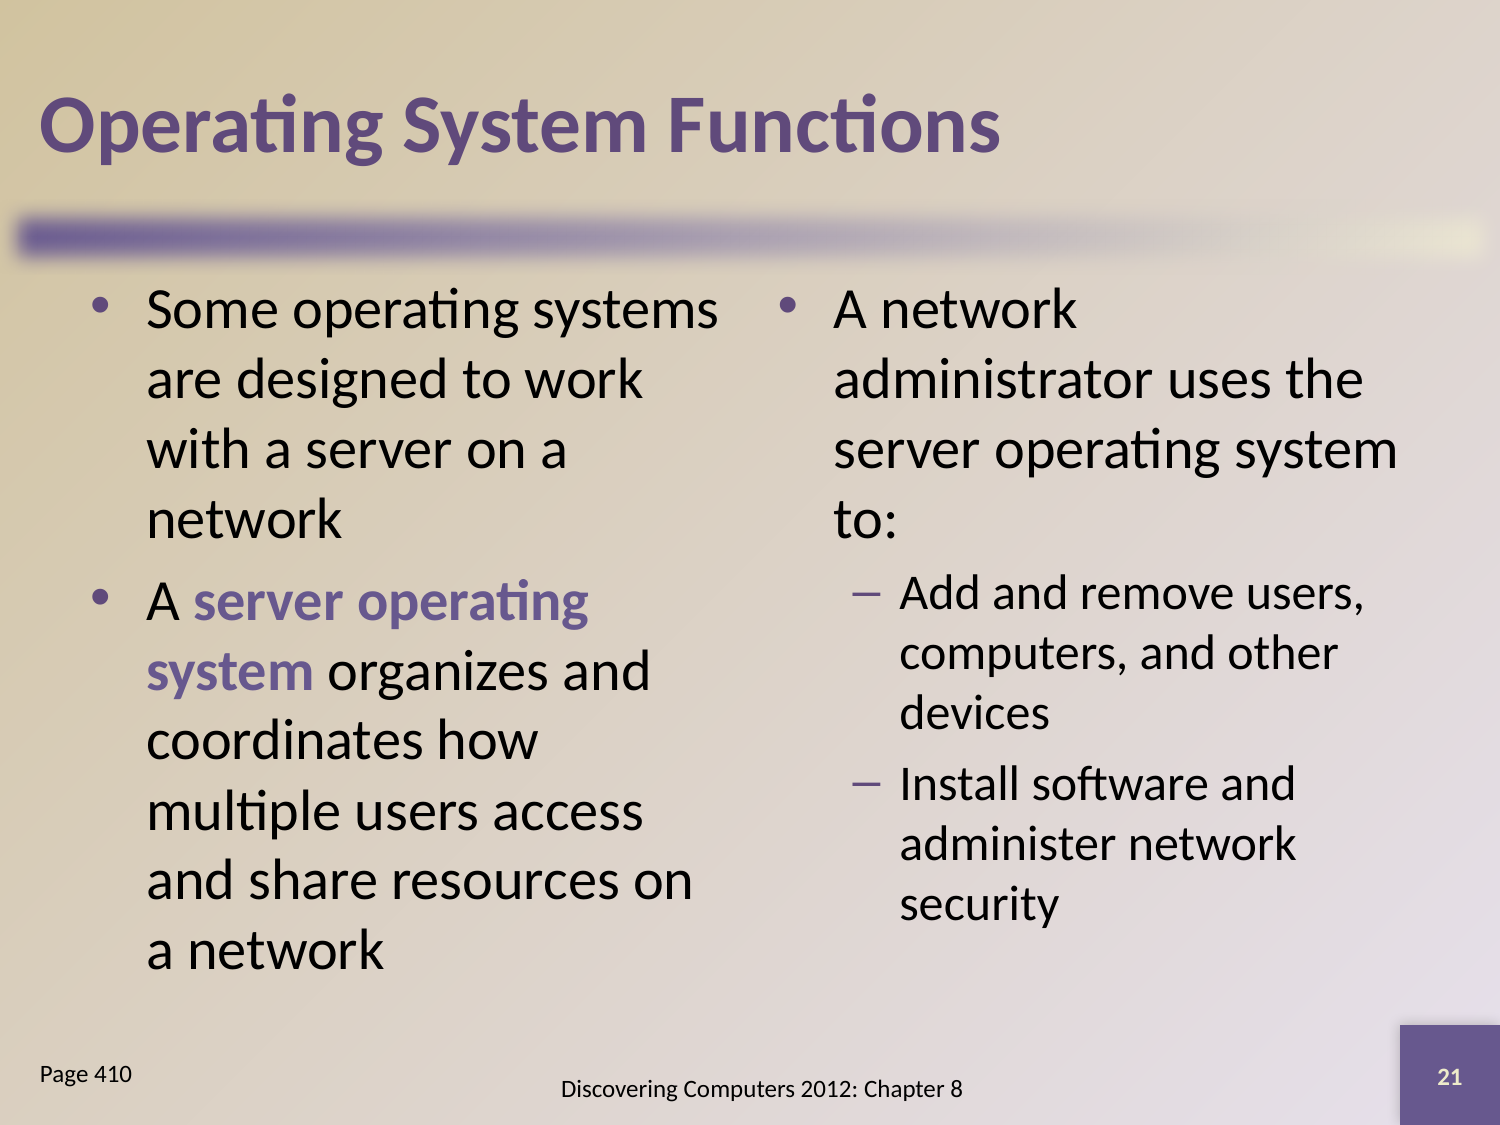

# Operating System Functions
Some operating systems are designed to work with a server on a network
A server operating system organizes and coordinates how multiple users access and share resources on a network
A network administrator uses the server operating system to:
Add and remove users, computers, and other devices
Install software and administer network security
21
Page 410
Discovering Computers 2012: Chapter 8